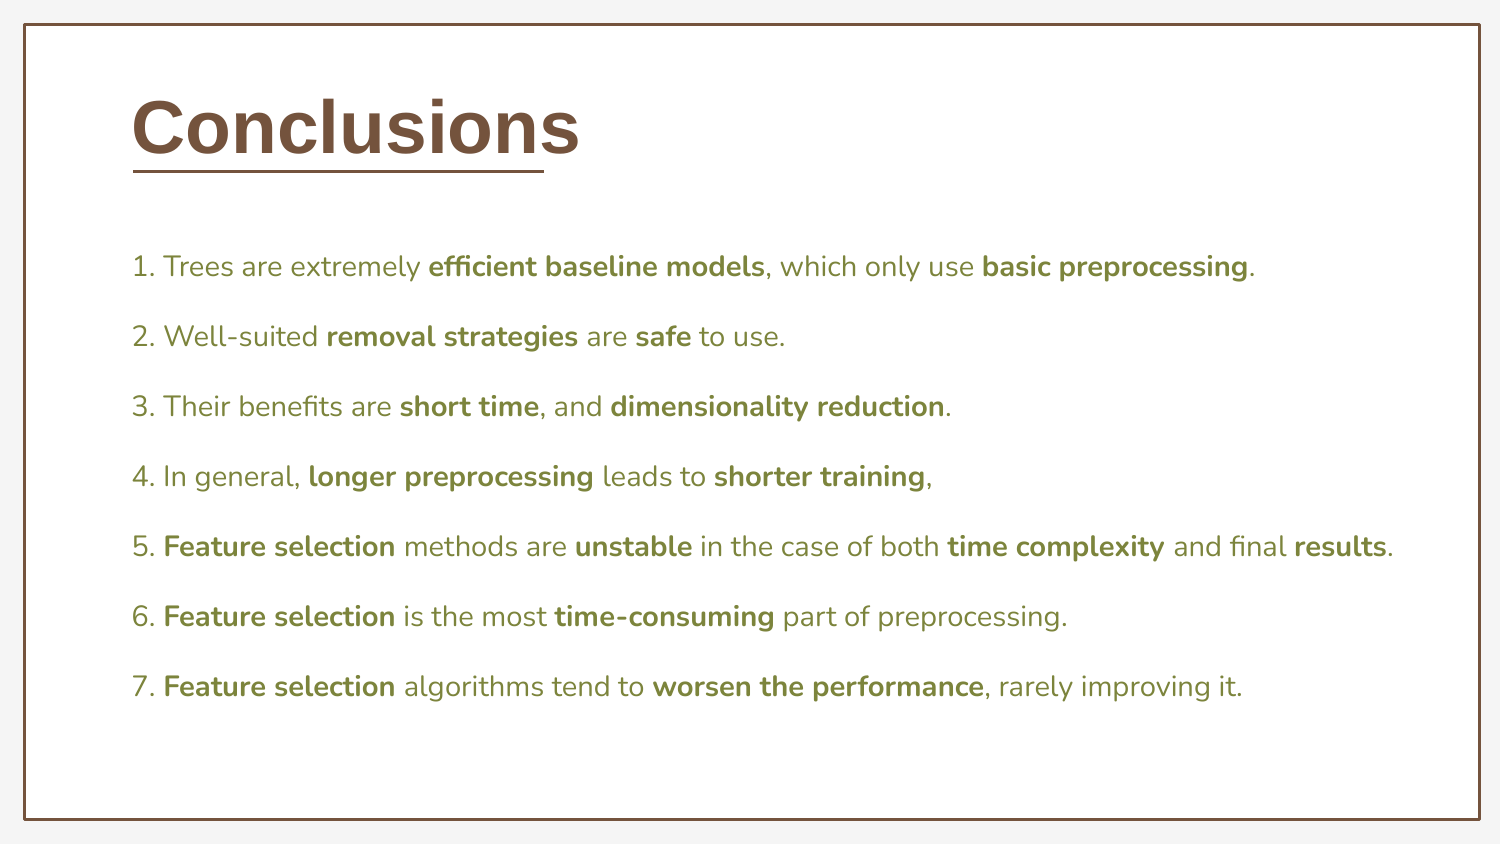

Conclusions
1. Trees are extremely efficient baseline models, which only use basic preprocessing.
2. Well-suited removal strategies are safe to use.
3. Their benefits are short time, and dimensionality reduction.
4. In general, longer preprocessing leads to shorter training,
5. Feature selection methods are unstable in the case of both time complexity and final results.
6. Feature selection is the most time-consuming part of preprocessing.
7. Feature selection algorithms tend to worsen the performance, rarely improving it.